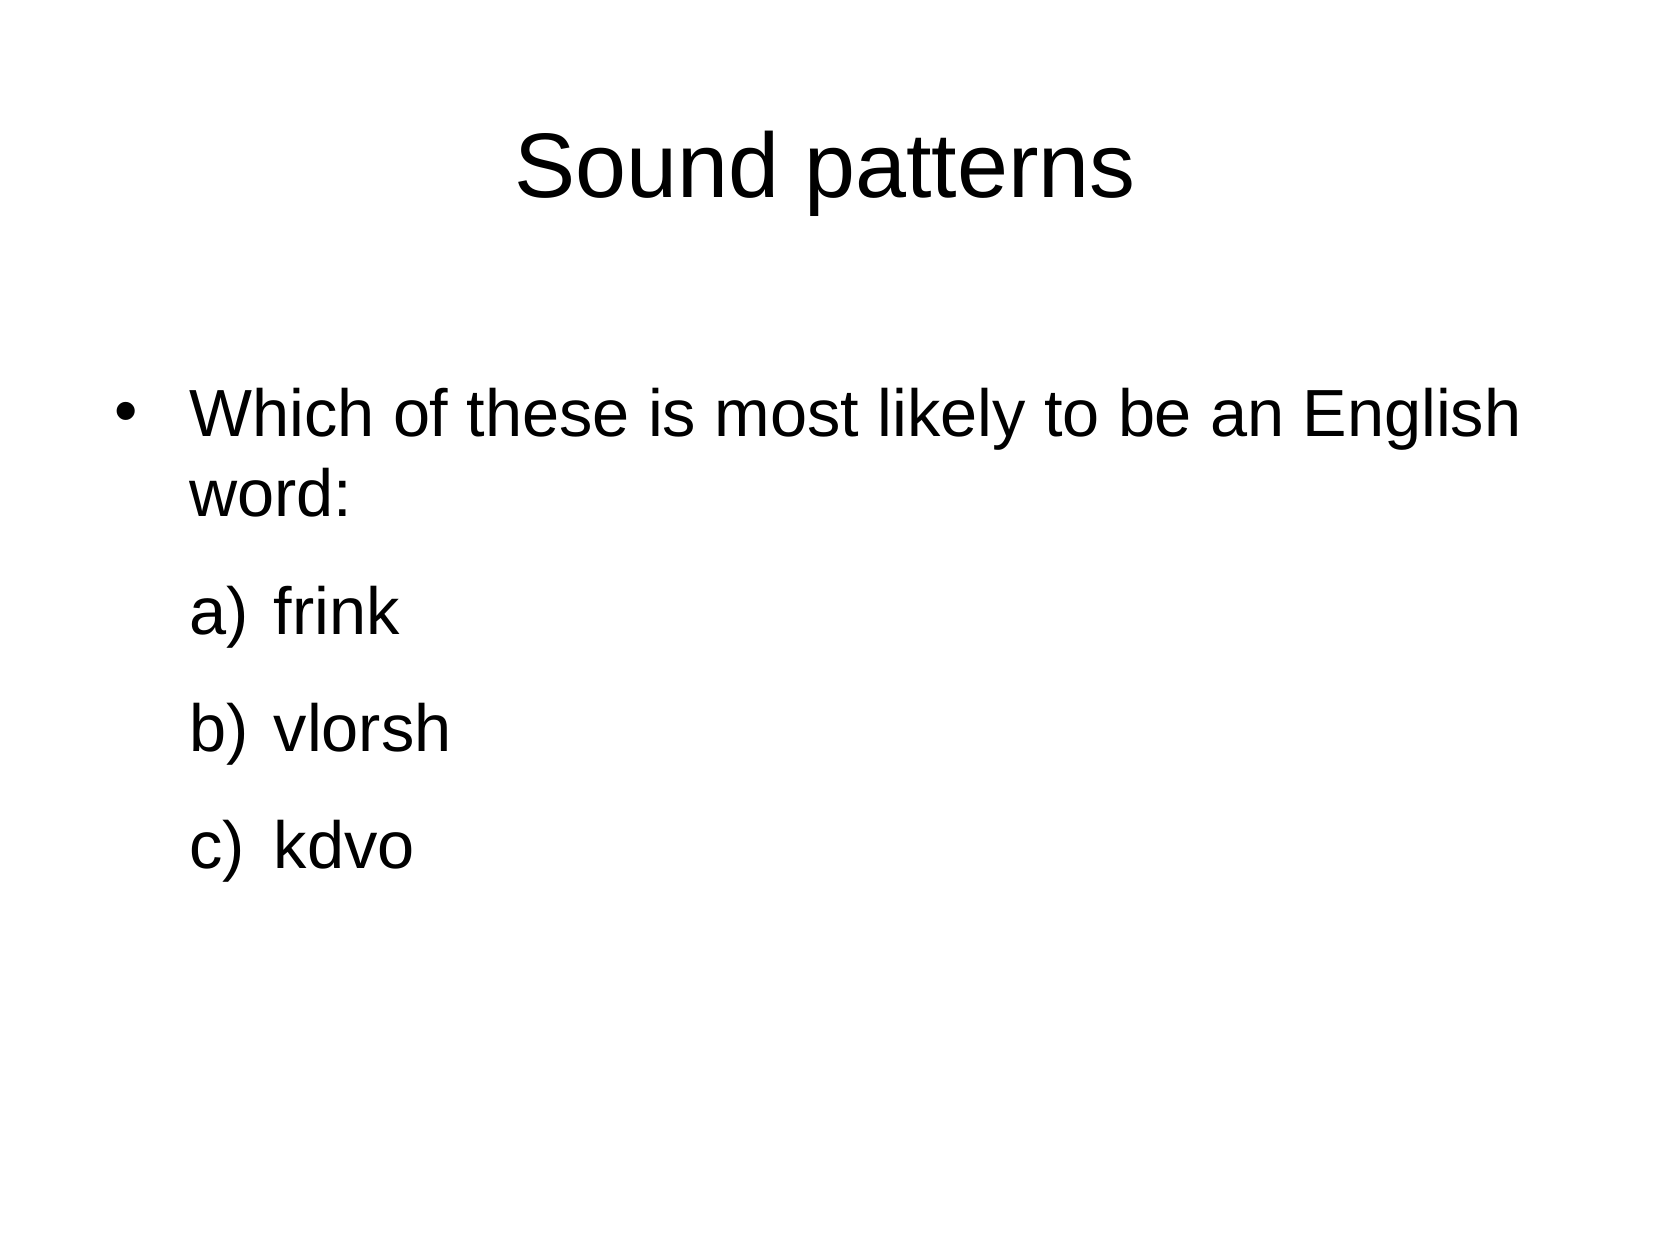

Sound patterns
Which of these is most likely to be an English word:
frink
vlorsh
kdvo